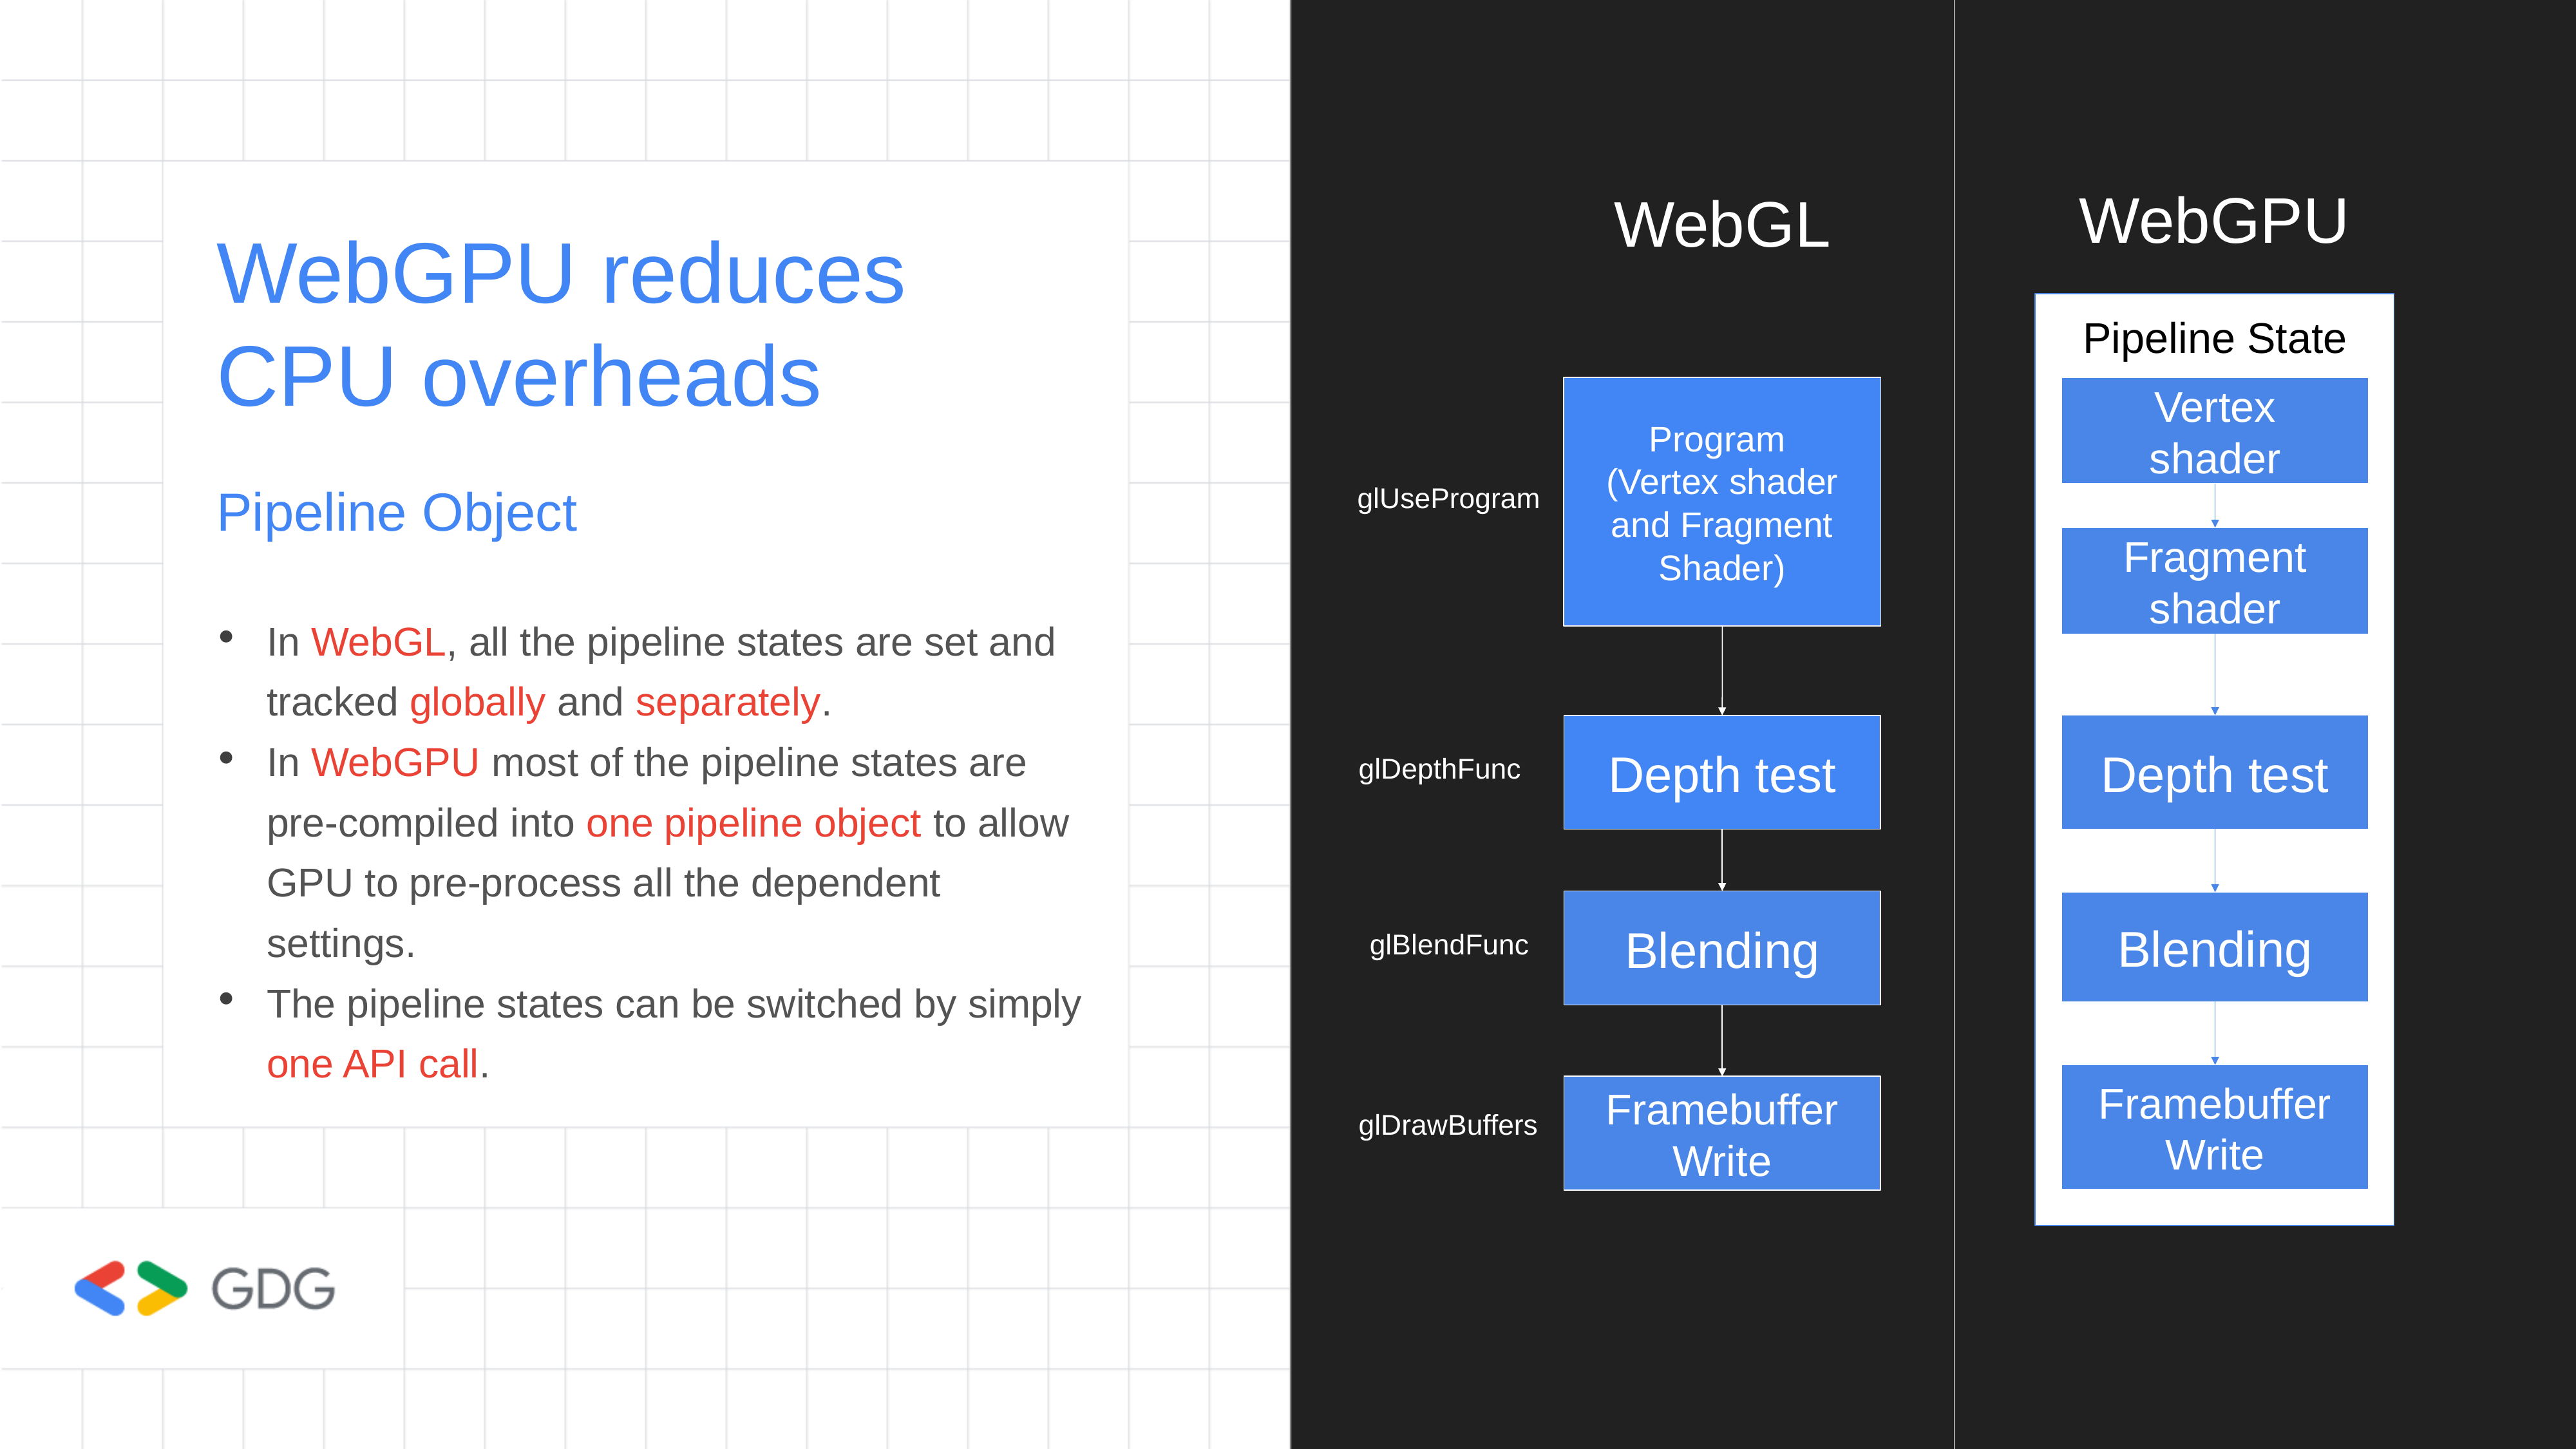

WebGPU
WebGL
# WebGPU reduces CPU overheads
Pipeline State

Program
(Vertex shader and Fragment Shader)
Vertex shader
Pipeline Object
glUseProgram
Fragment shader
In WebGL, all the pipeline states are set and tracked globally and separately.
In WebGPU most of the pipeline states are pre-compiled into one pipeline object to allow GPU to pre-process all the dependent settings.
The pipeline states can be switched by simply one API call.

Depth test
Depth test
glDepthFunc
Blending
Blending
glBlendFunc
Framebuffer Write
Framebuffer Write
glDrawBuffers